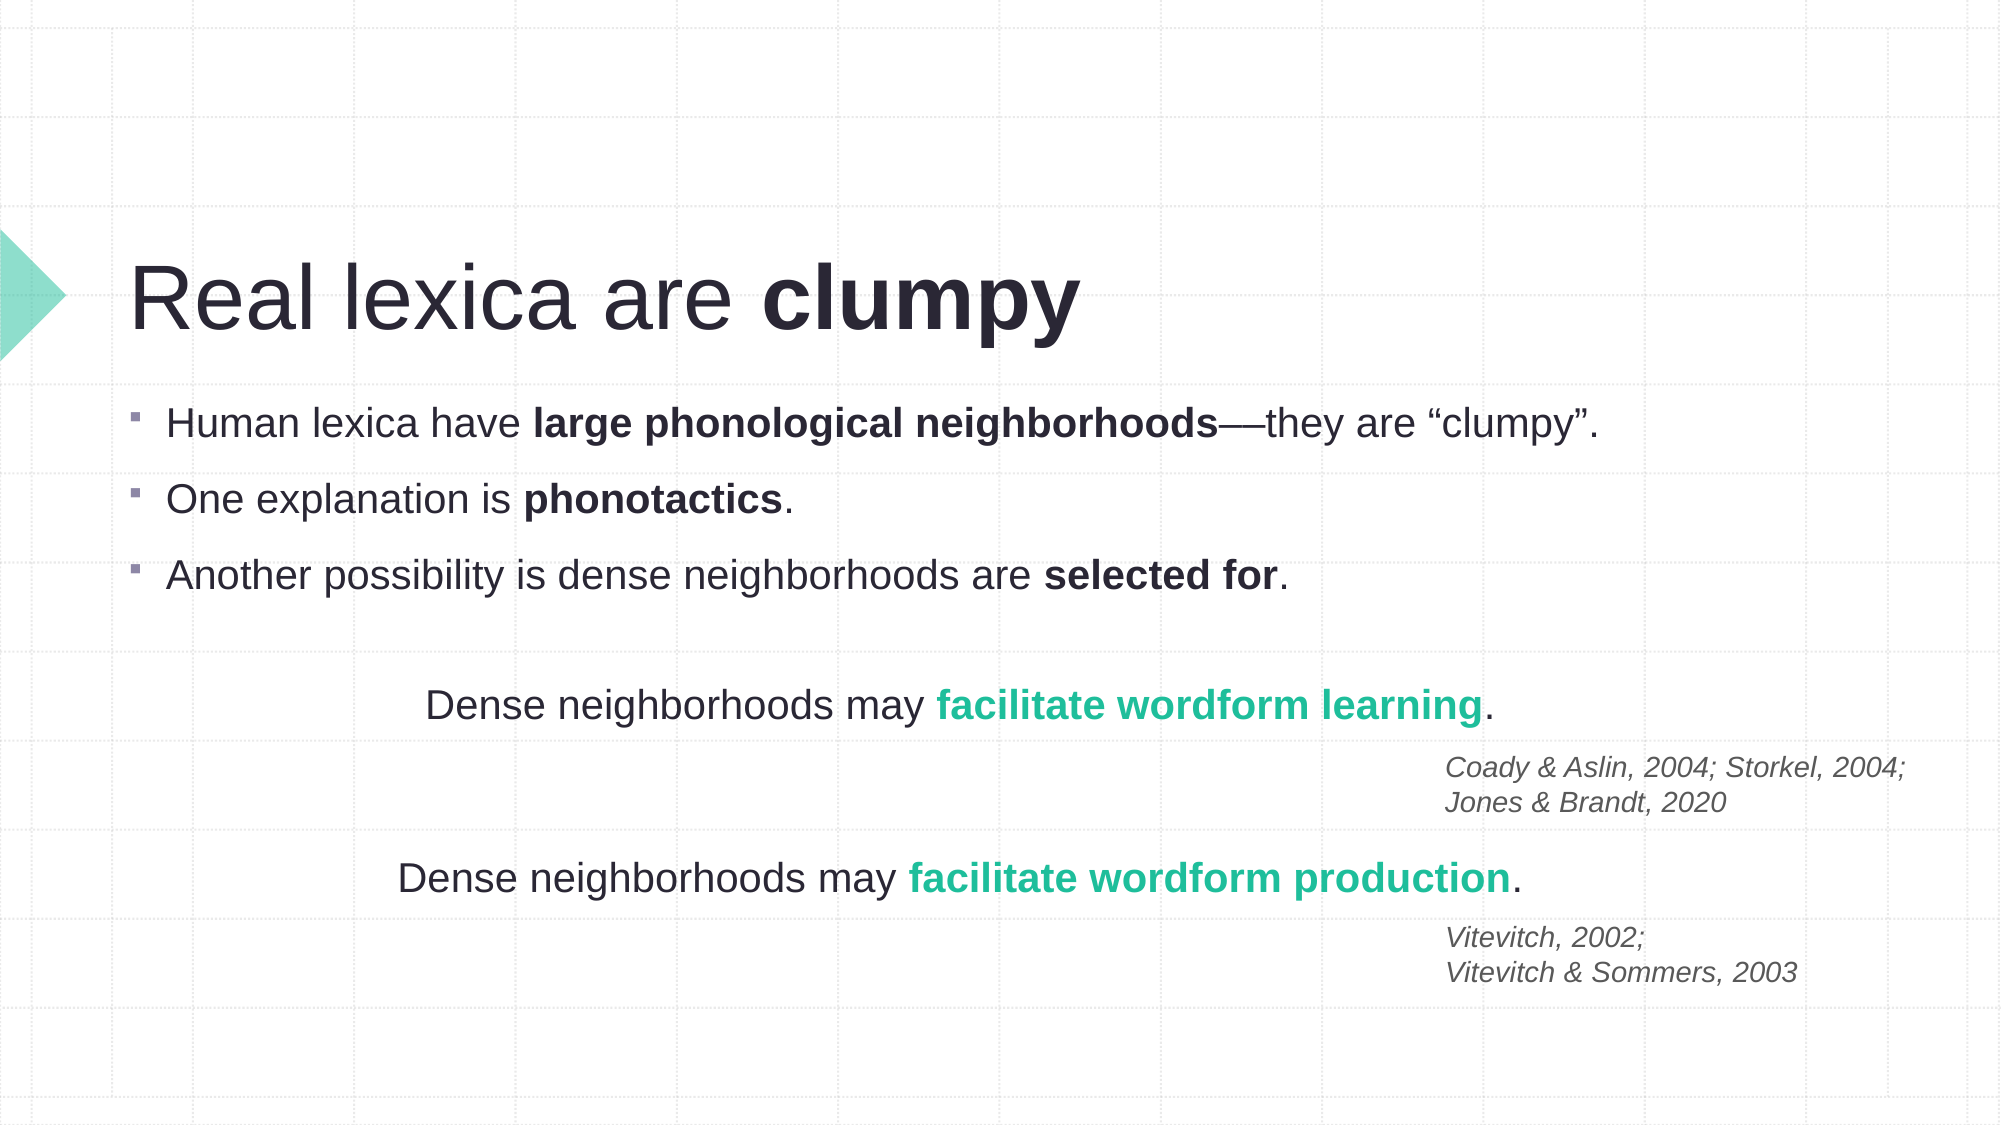

# Real lexica are clumpy
Human lexica have large phonological neighborhoods––they are “clumpy”.
One explanation is phonotactics.
Another possibility is dense neighborhoods are selected for.

Dense neighborhoods may facilitate wordform learning.
Coady & Aslin, 2004; Storkel, 2004; Jones & Brandt, 2020
Dense neighborhoods may facilitate wordform production.
Vitevitch, 2002;
Vitevitch & Sommers, 2003